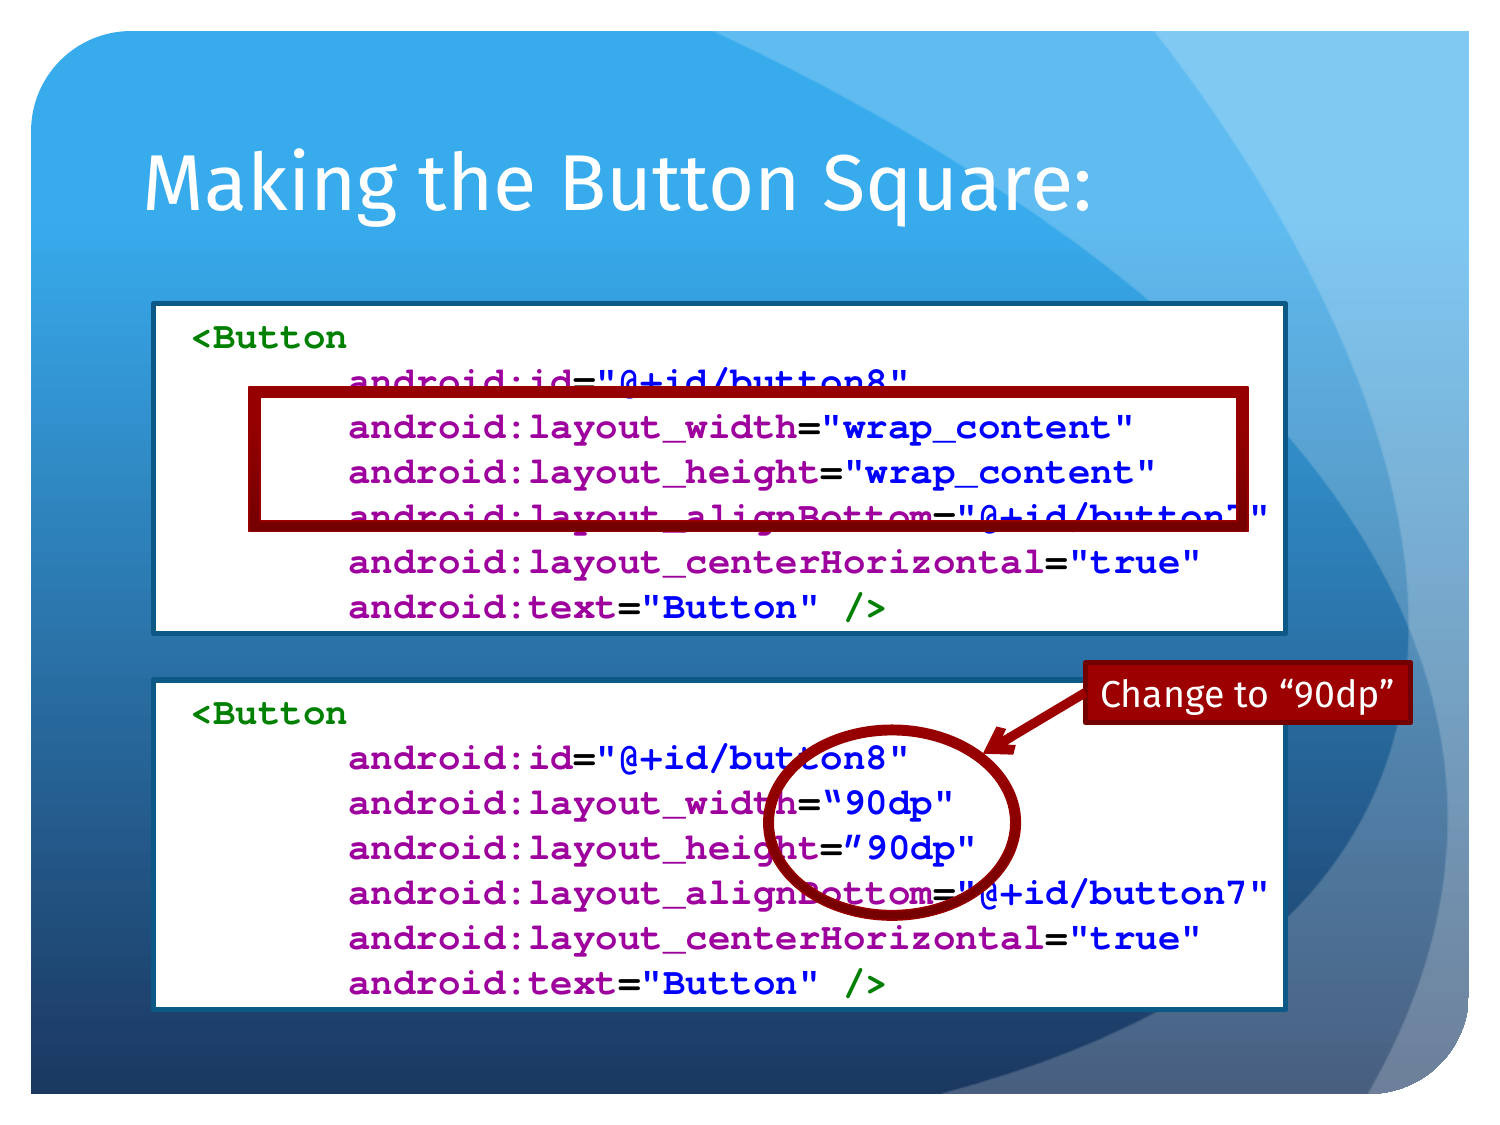

# Making the Button Square:
 <Button
        android:id="@+id/button8"
        android:layout_width="wrap_content"
        android:layout_height="wrap_content"
        android:layout_alignBottom="@+id/button7"
        android:layout_centerHorizontal="true"
        android:text="Button" />

Change to “90dp”
 <Button
        android:id="@+id/button8"
        android:layout_width=“90dp"
        android:layout_height=”90dp"
        android:layout_alignBottom="@+id/button7"
        android:layout_centerHorizontal="true"
        android:text="Button" />